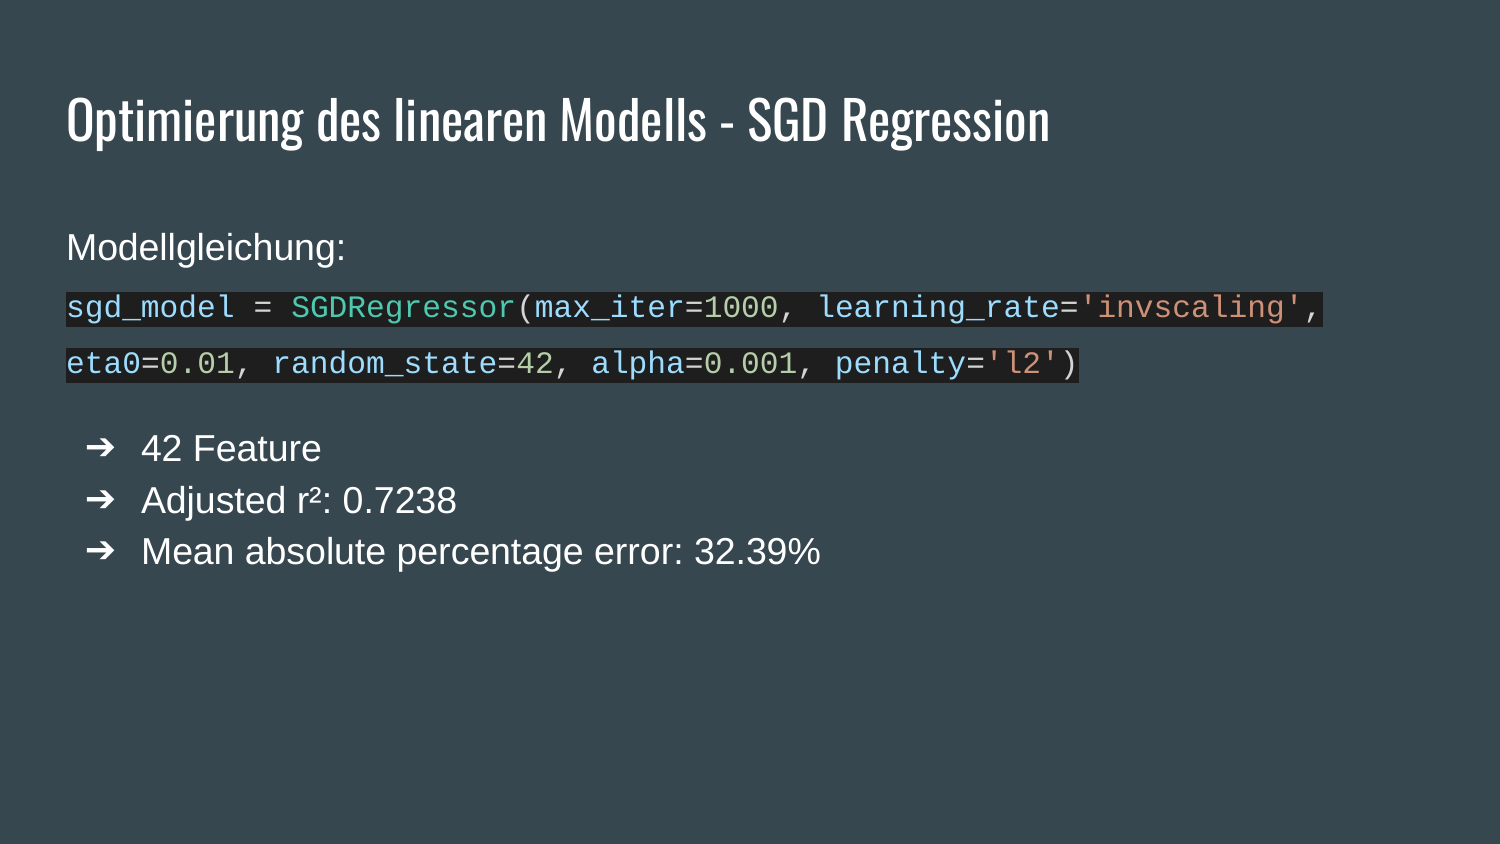

# Optimierung des linearen Modells - SGD Regression
Modellgleichung:
sgd_model = SGDRegressor(max_iter=1000, learning_rate='invscaling', eta0=0.01, random_state=42, alpha=0.001, penalty='l2')

42 Feature
Adjusted r²: 0.7238
Mean absolute percentage error: 32.39%